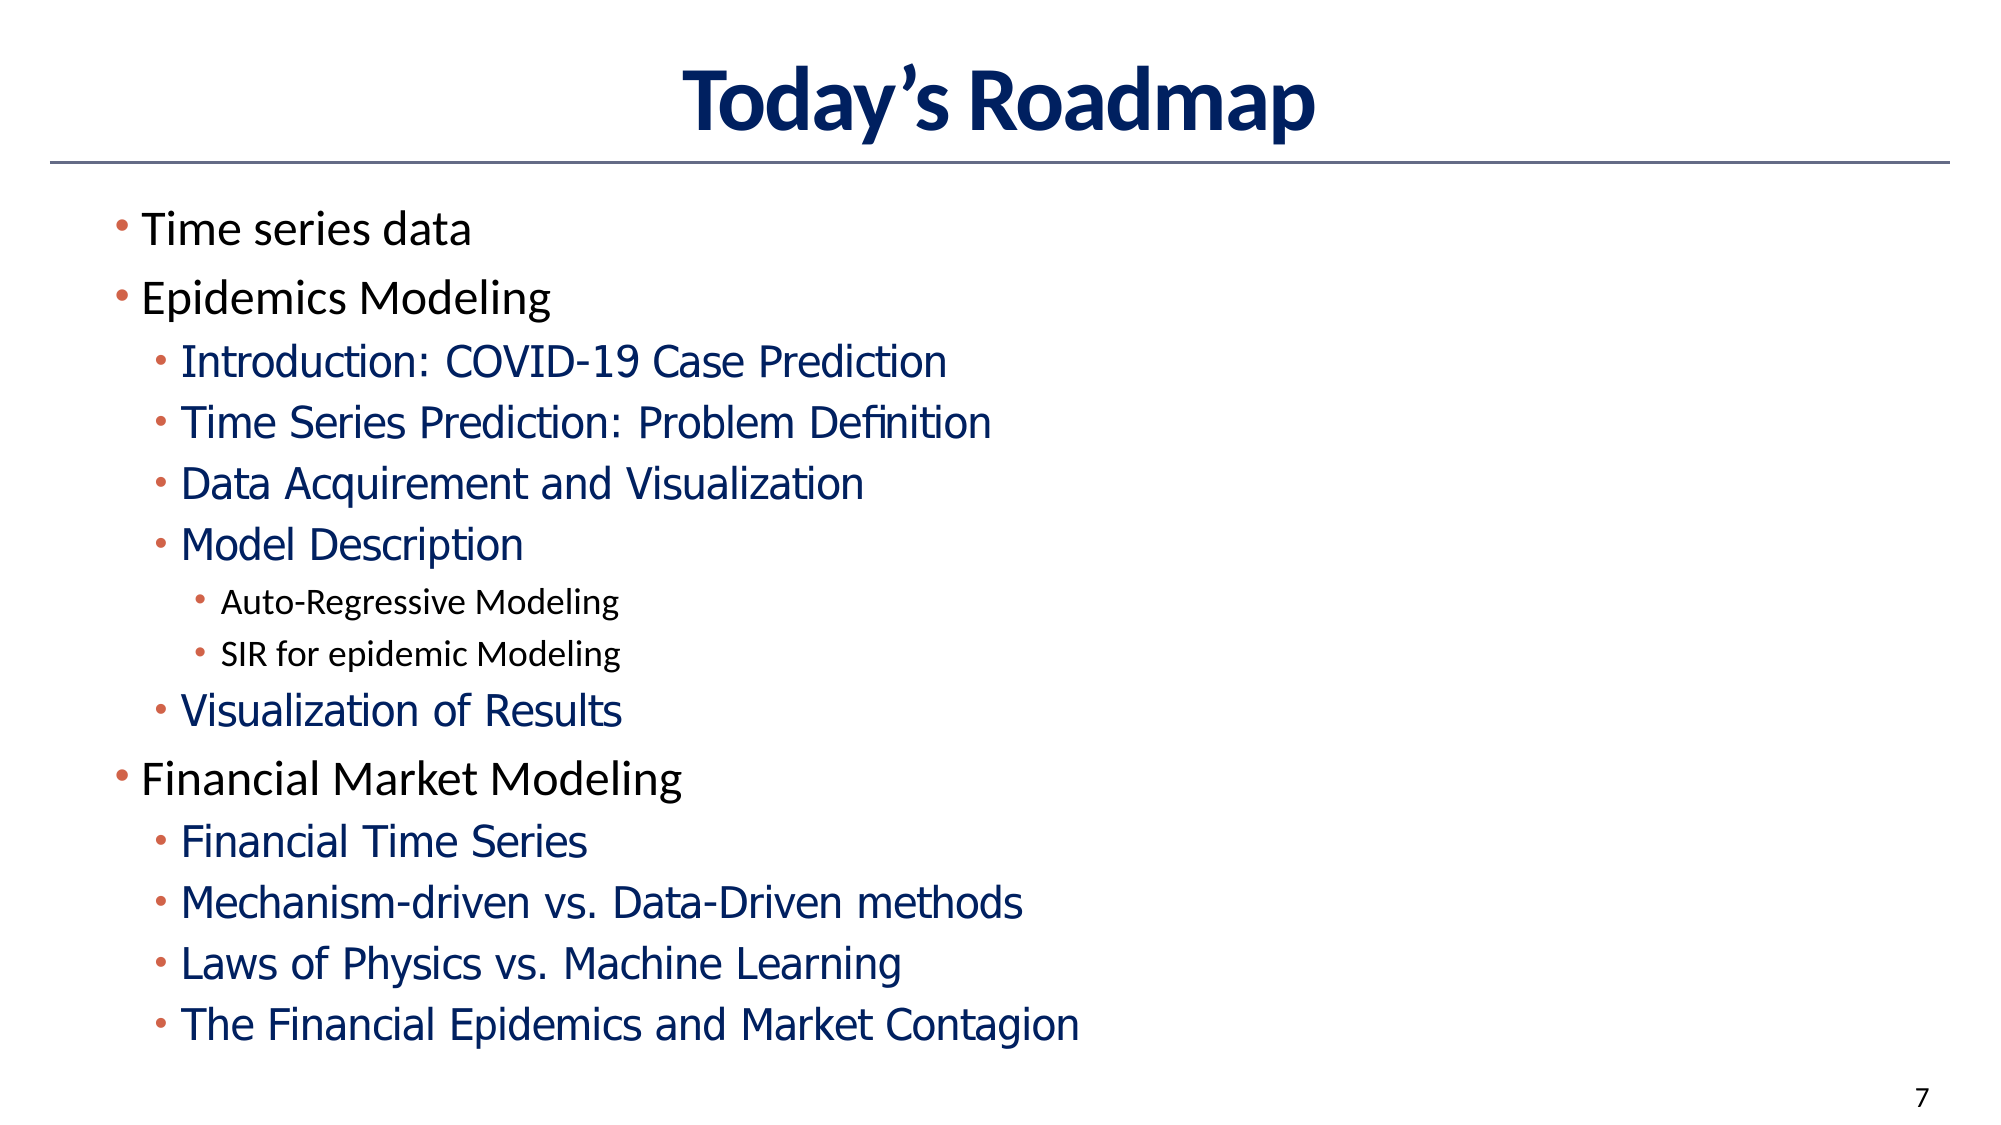

# Today’s Roadmap
Time series data
Epidemics Modeling
Introduction: COVID-19 Case Prediction
Time Series Prediction: Problem Definition
Data Acquirement and Visualization
Model Description
Auto-Regressive Modeling
SIR for epidemic Modeling
Visualization of Results
Financial Market Modeling
Financial Time Series
Mechanism-driven vs. Data-Driven methods
Laws of Physics vs. Machine Learning
The Financial Epidemics and Market Contagion
7